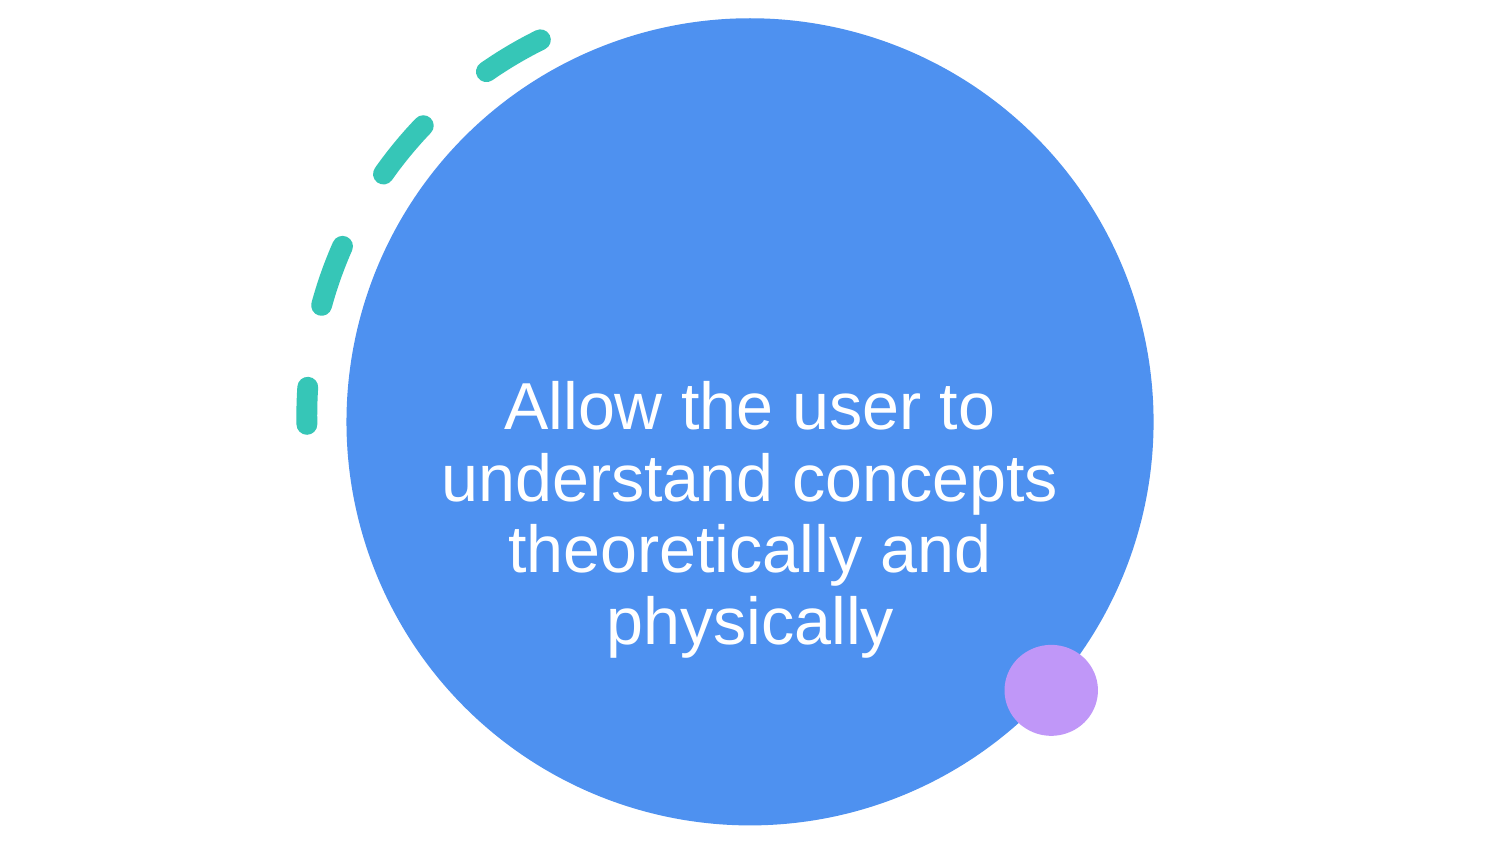

# Allow the user to understand concepts theoretically and physically